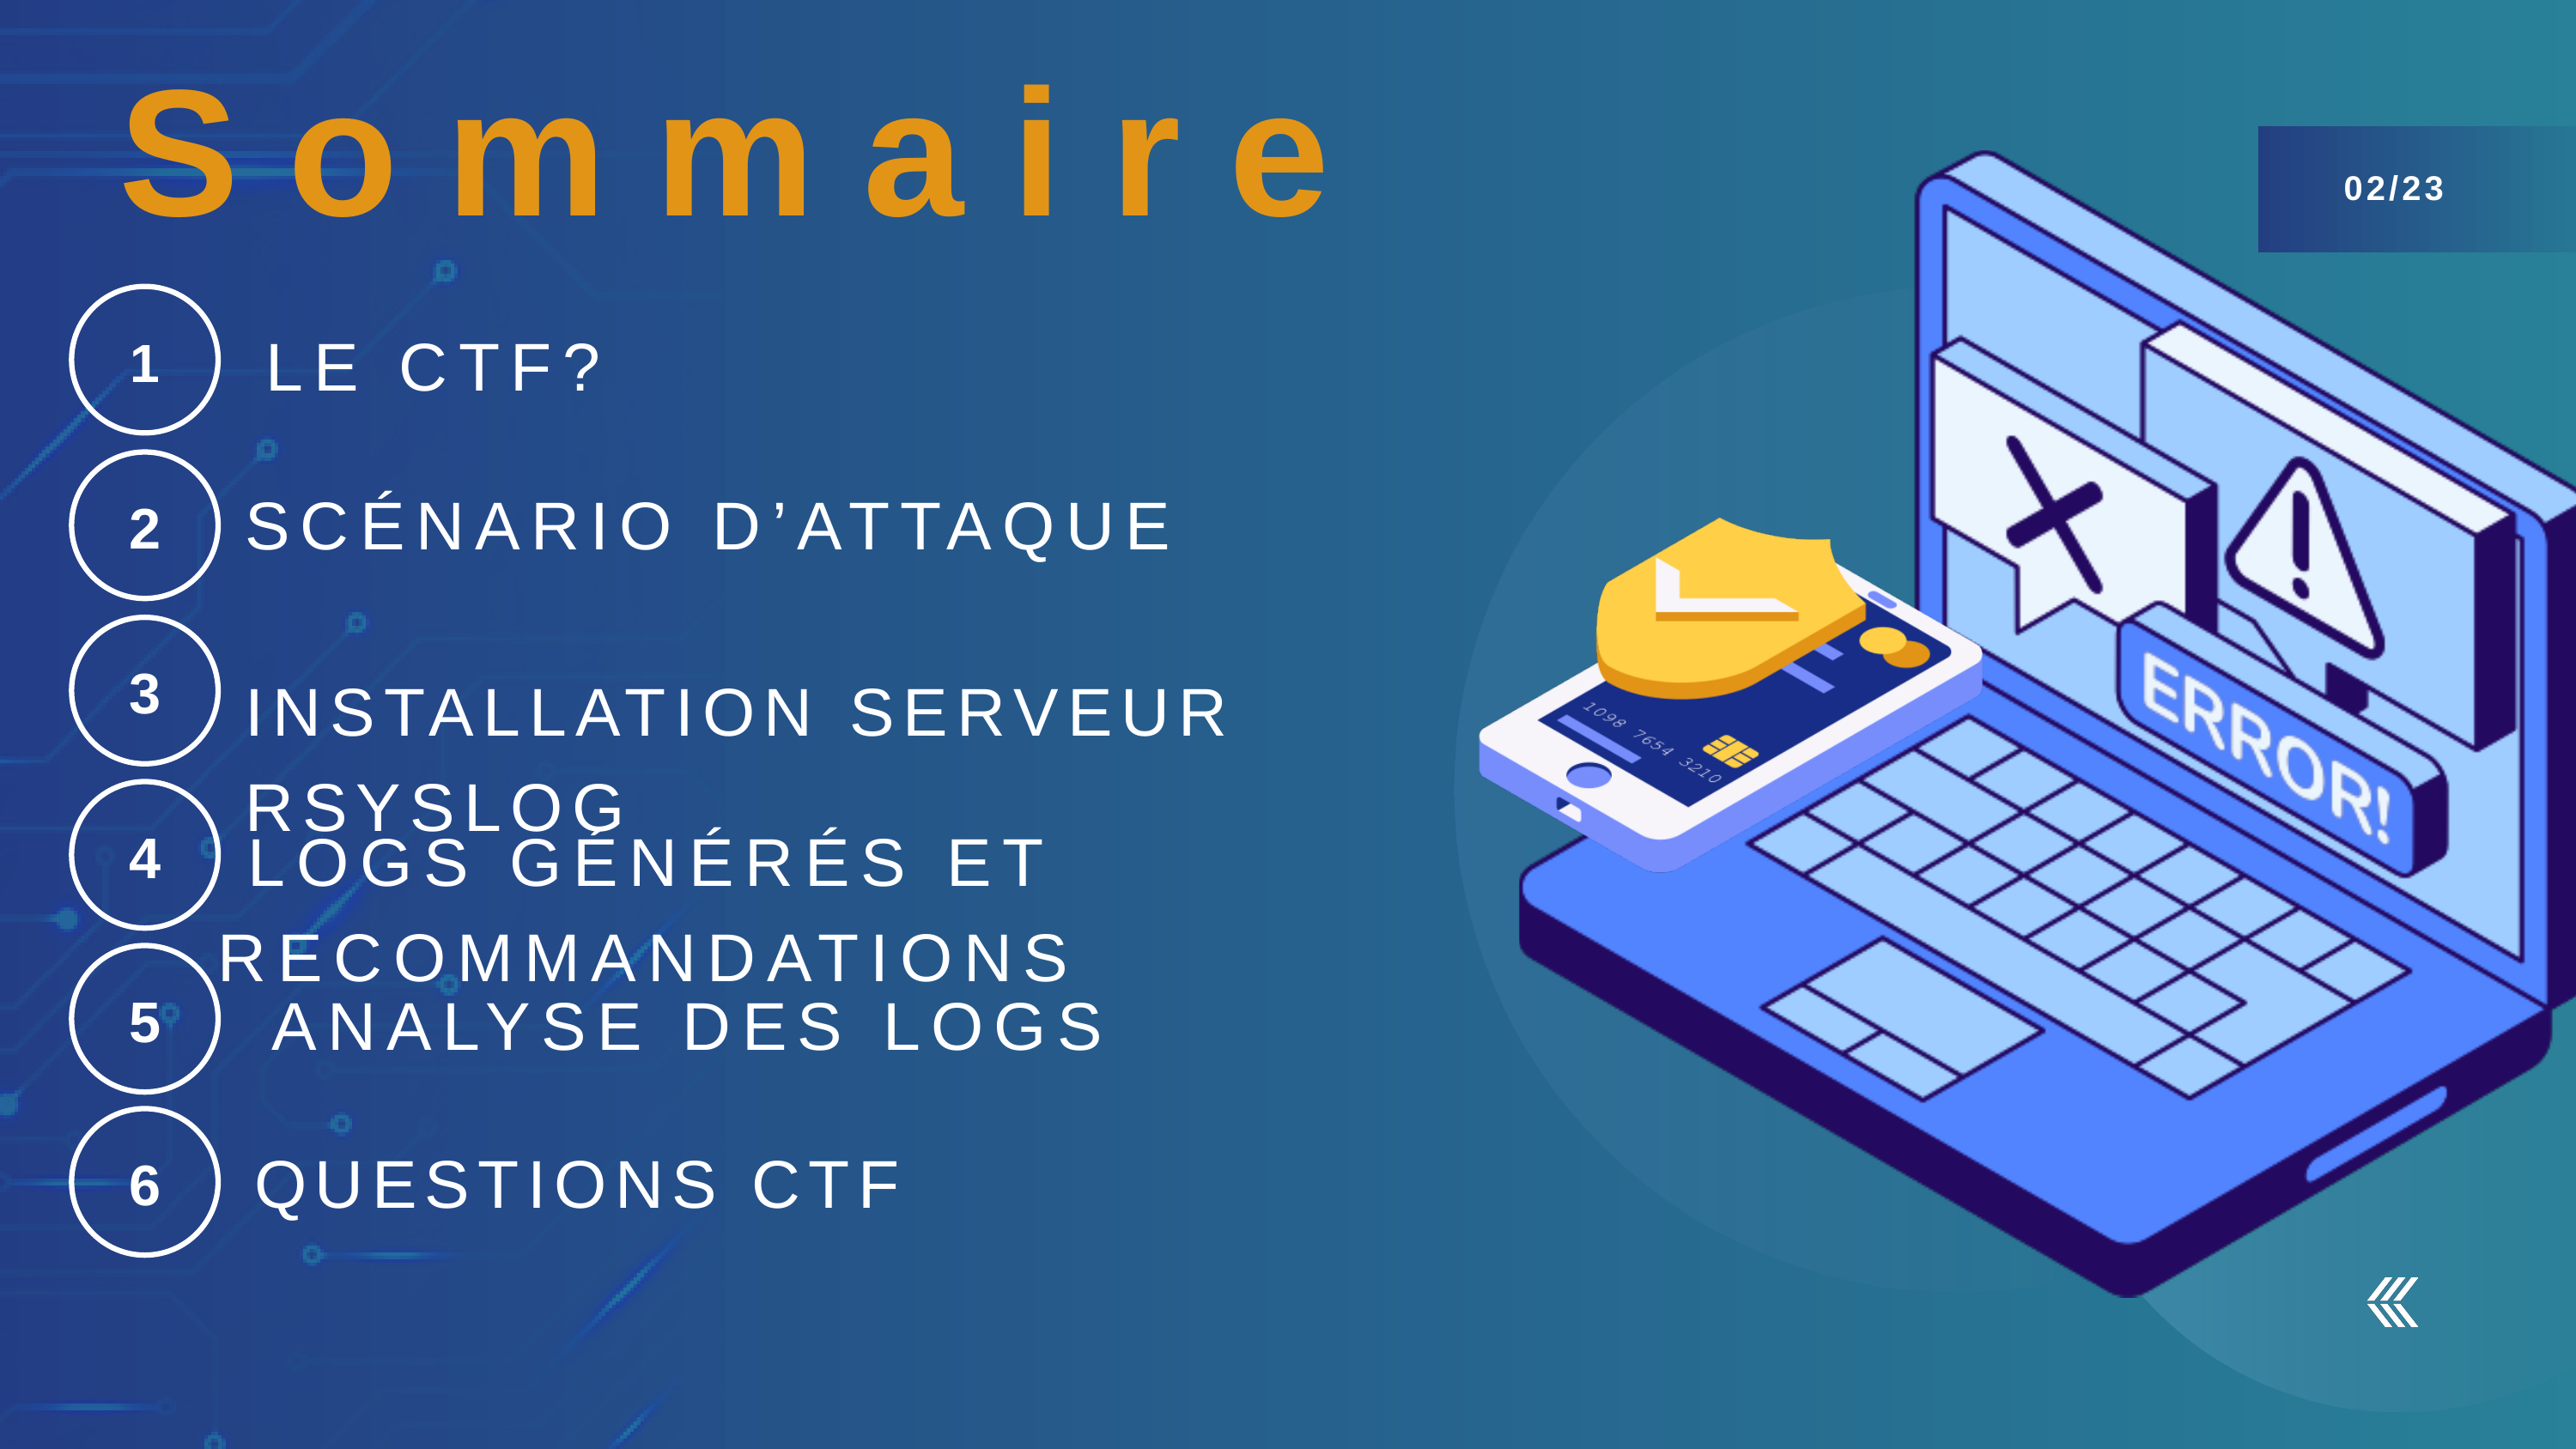

Sommaire

02/23

1

  LE CTF?

2
SCÉNARIO D’ATTAQUE

3
INSTALLATION SERVEUR RSYSLOG

4
 LOGS GÉNÉRÉS ET RECOMMANDATIONS

5
ANALYSE DES LOGS

6
QUESTIONS CTF